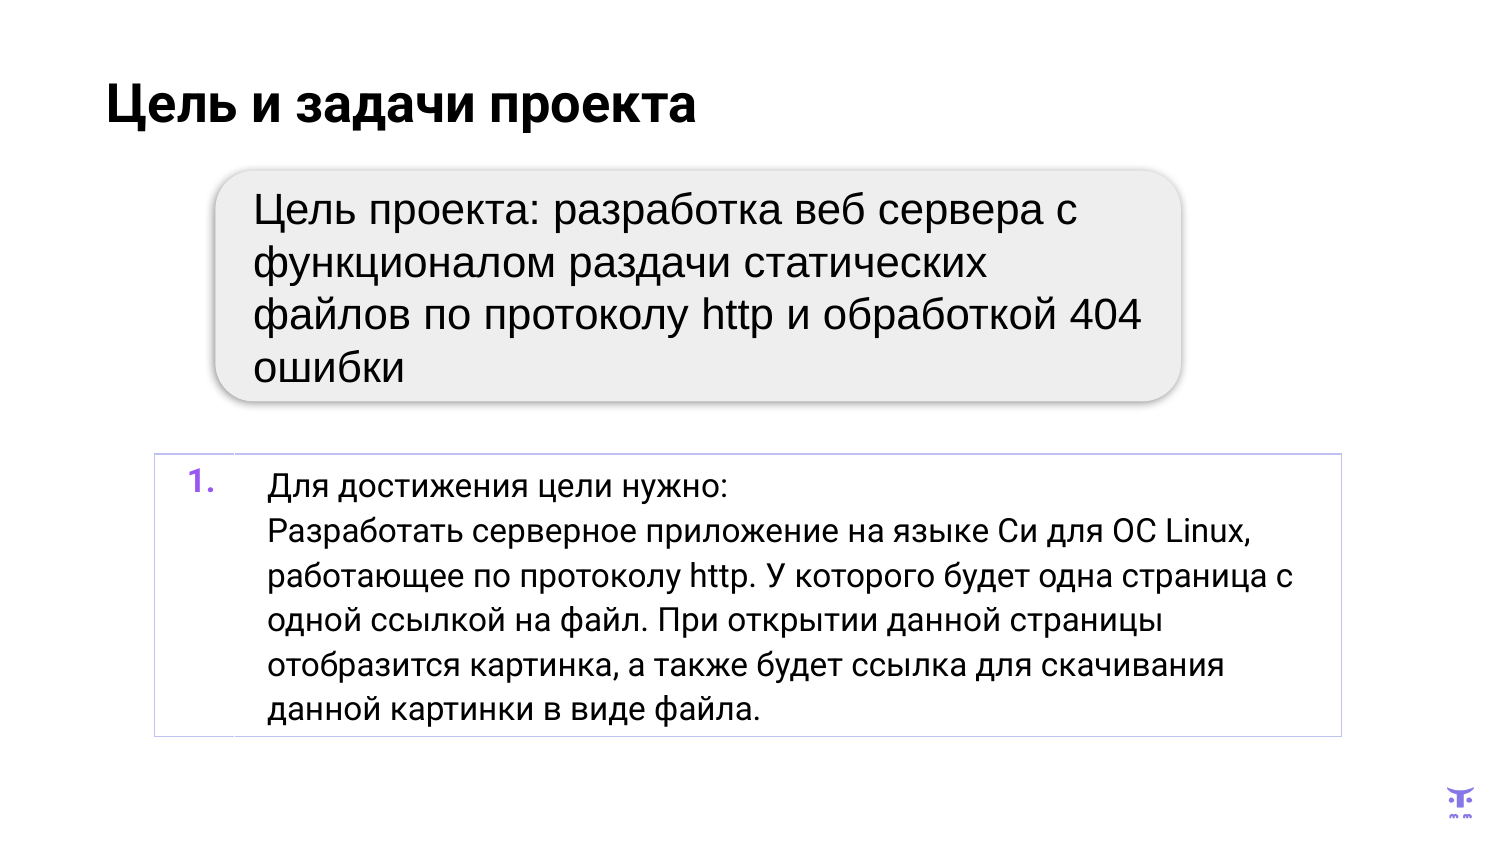

Цель и задачи проекта
Цель проекта: разработка веб сервера с функционалом раздачи статических файлов по протоколу http и обработкой 404 ошибки
| 1. | Для достижения цели нужно: Разработать серверное приложение на языке Си для ОС Linux, работающее по протоколу http. У которого будет одна страница с одной ссылкой на файл. При открытии данной страницы отобразится картинка, а также будет ссылка для скачивания данной картинки в виде файла. |
| --- | --- |